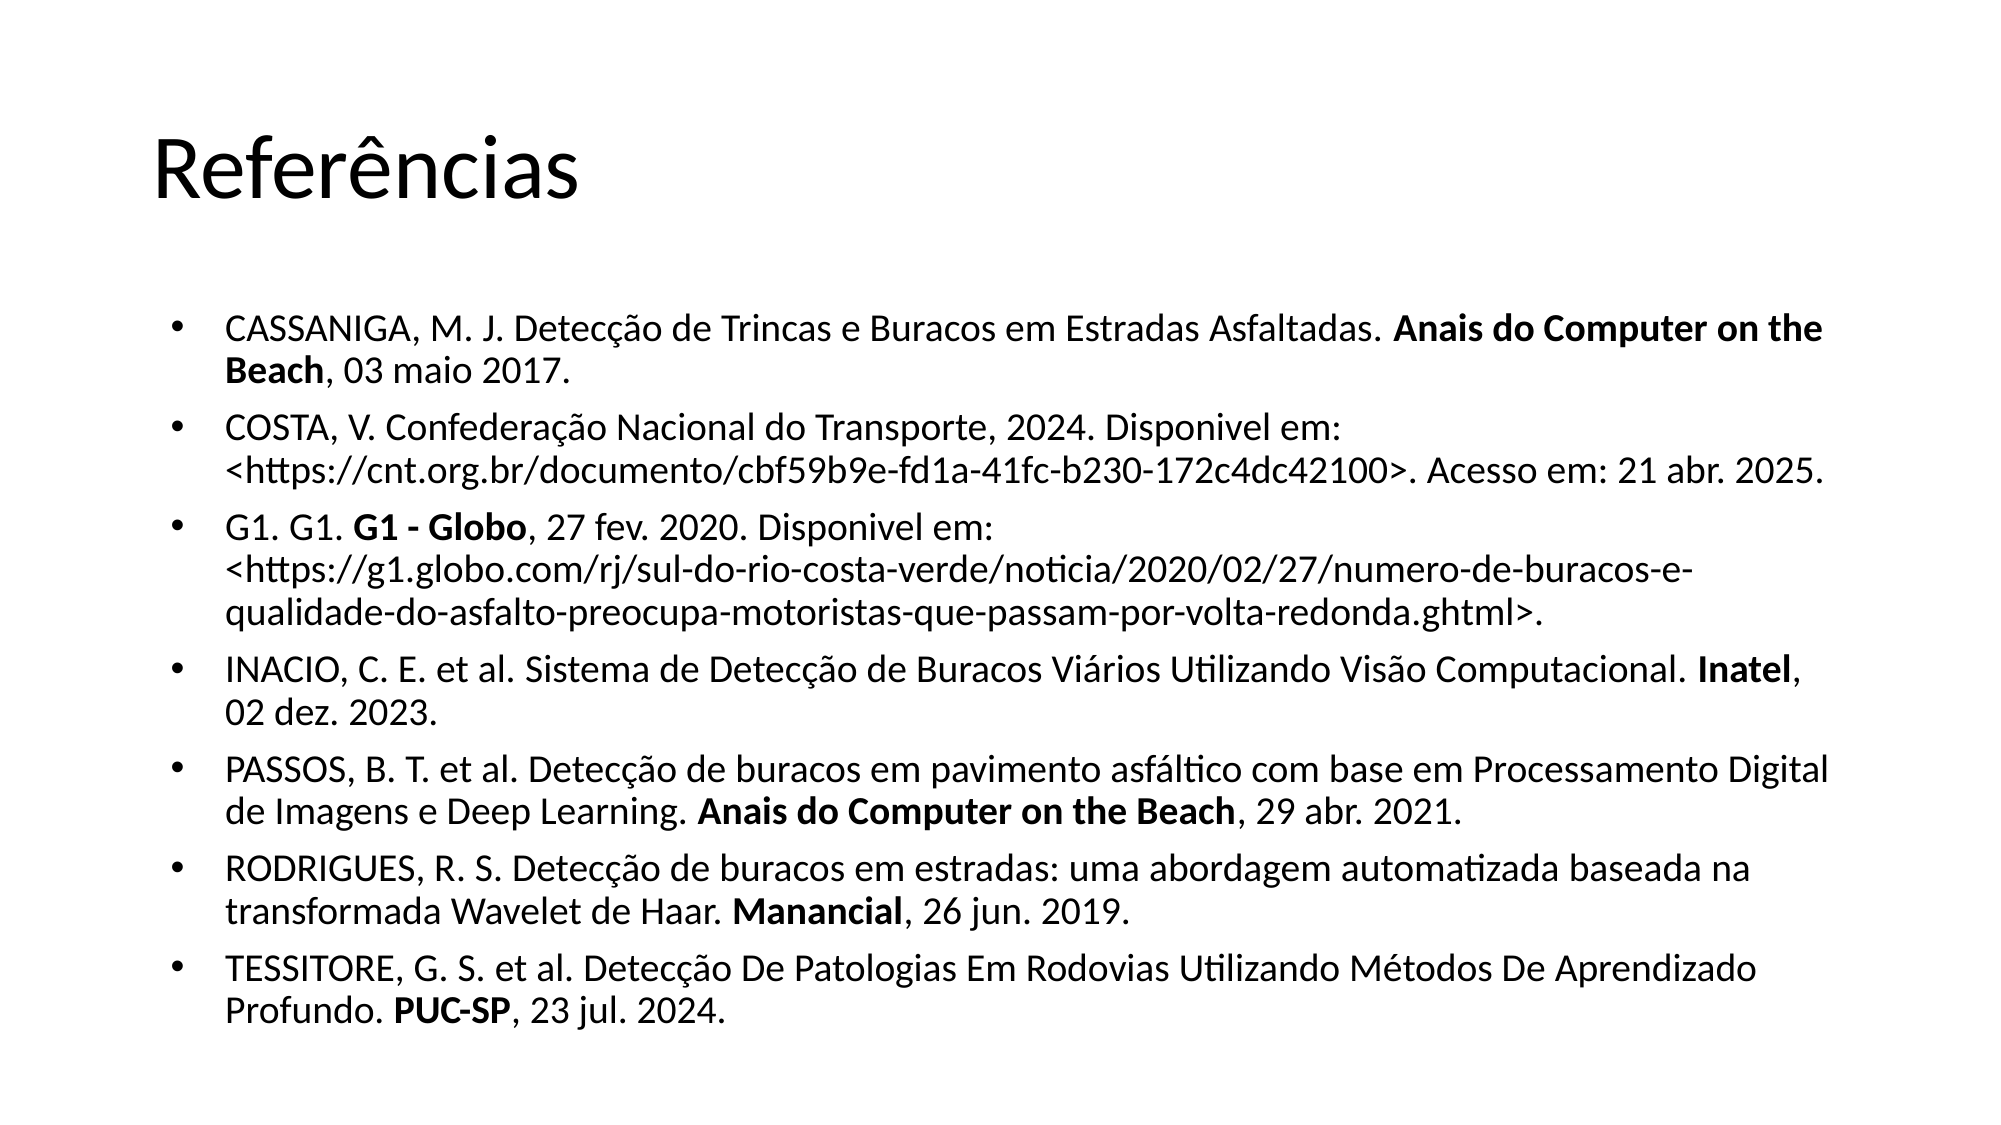

# Referências
CASSANIGA, M. J. Detecção de Trincas e Buracos em Estradas Asfaltadas. Anais do Computer on the Beach, 03 maio 2017.
COSTA, V. Confederação Nacional do Transporte, 2024. Disponivel em: <https://cnt.org.br/documento/cbf59b9e-fd1a-41fc-b230-172c4dc42100>. Acesso em: 21 abr. 2025.
G1. G1. G1 - Globo, 27 fev. 2020. Disponivel em: <https://g1.globo.com/rj/sul-do-rio-costa-verde/noticia/2020/02/27/numero-de-buracos-e-qualidade-do-asfalto-preocupa-motoristas-que-passam-por-volta-redonda.ghtml>.
INACIO, C. E. et al. Sistema de Detecção de Buracos Viários Utilizando Visão Computacional. Inatel, 02 dez. 2023.
PASSOS, B. T. et al. Detecção de buracos em pavimento asfáltico com base em Processamento Digital de Imagens e Deep Learning. Anais do Computer on the Beach, 29 abr. 2021.
RODRIGUES, R. S. Detecção de buracos em estradas: uma abordagem automatizada baseada na transformada Wavelet de Haar. Manancial, 26 jun. 2019.
TESSITORE, G. S. et al. Detecção De Patologias Em Rodovias Utilizando Métodos De Aprendizado Profundo. PUC-SP, 23 jul. 2024.